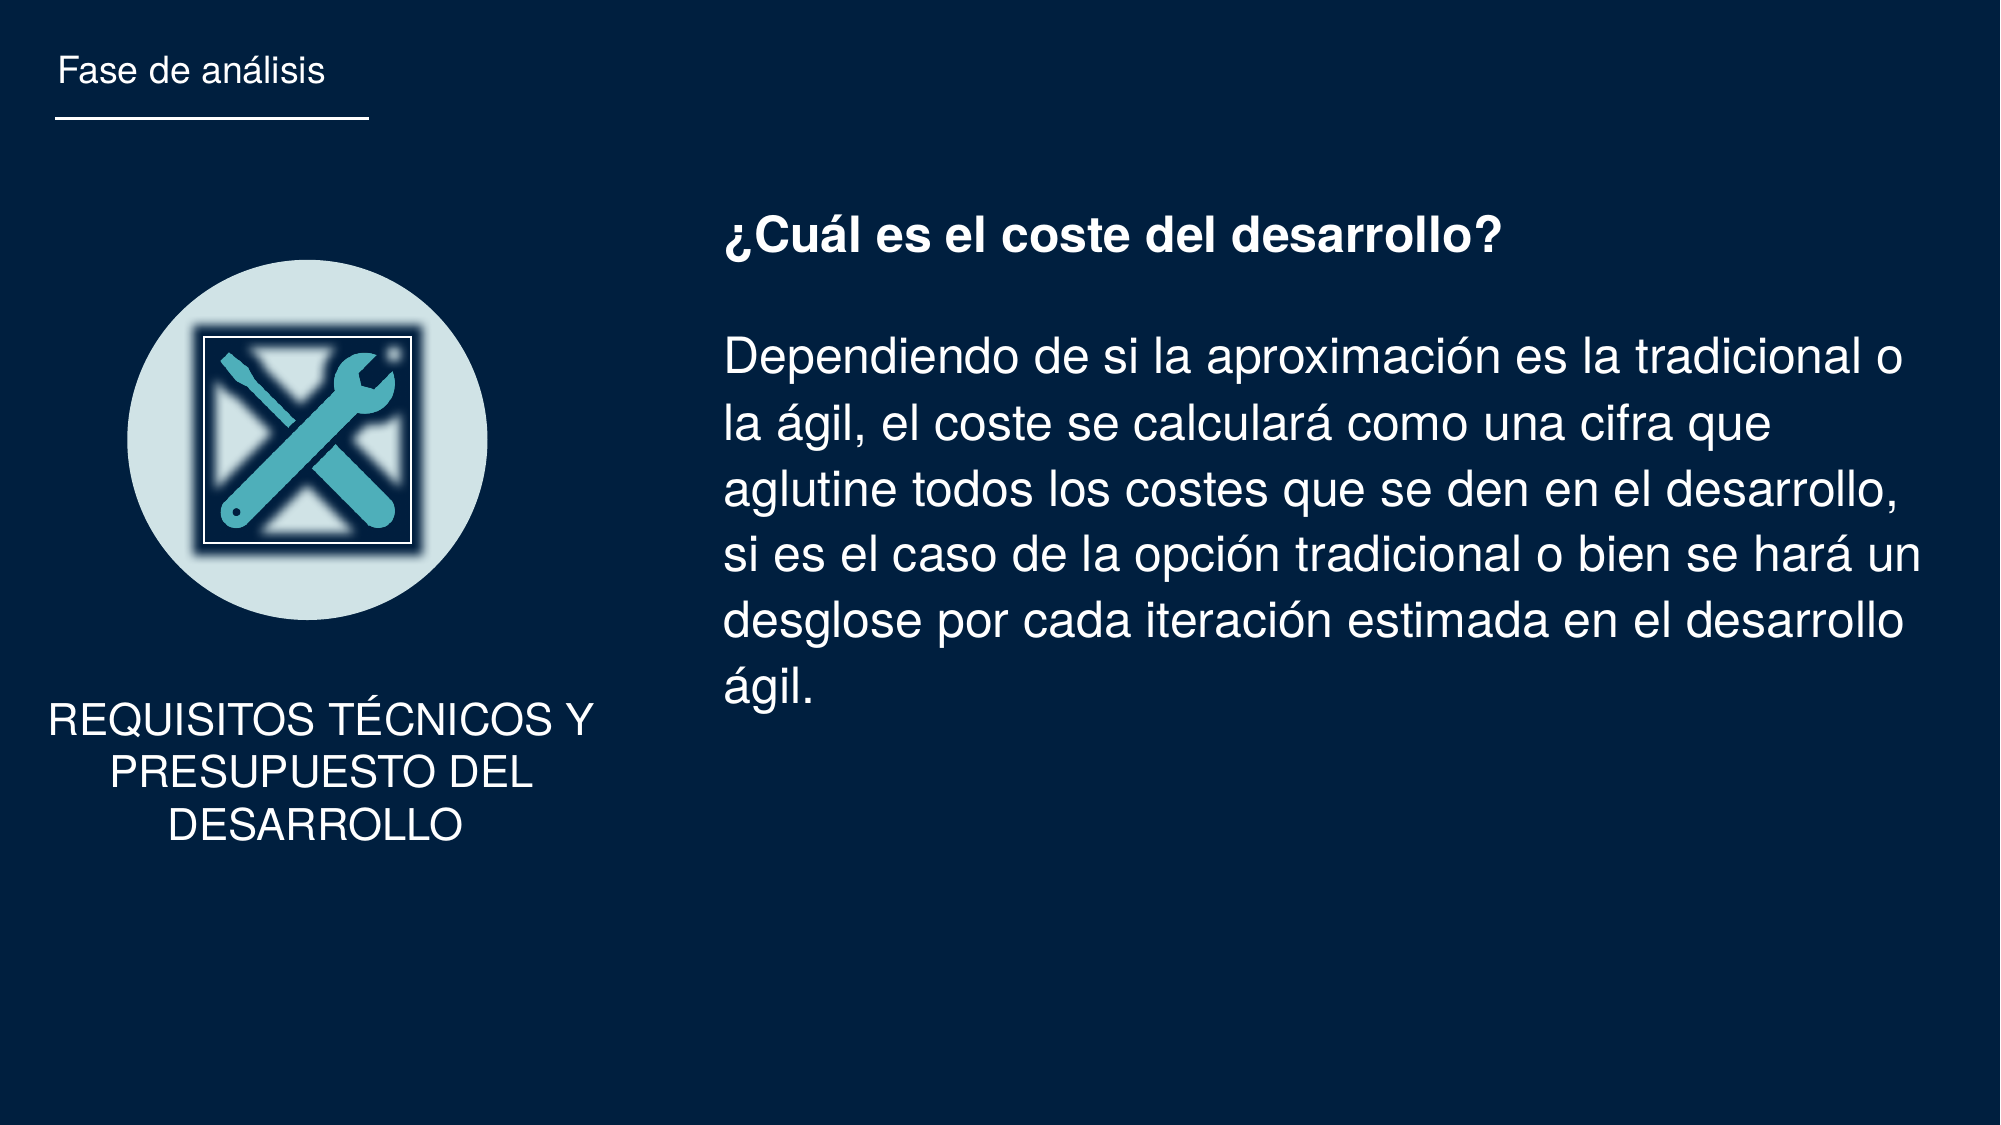

Fase de análisis
Requisitos técnicos y presupuesto del desarrollo
¿Cuál es el coste del desarrollo?

Dependiendo de si la aproximación es la tradicional o la ágil, el coste se calculará como una cifra que aglutine todos los costes que se den en el desarrollo, si es el caso de la opción tradicional o bien se hará un desglose por cada iteración estimada en el desarrollo ágil.